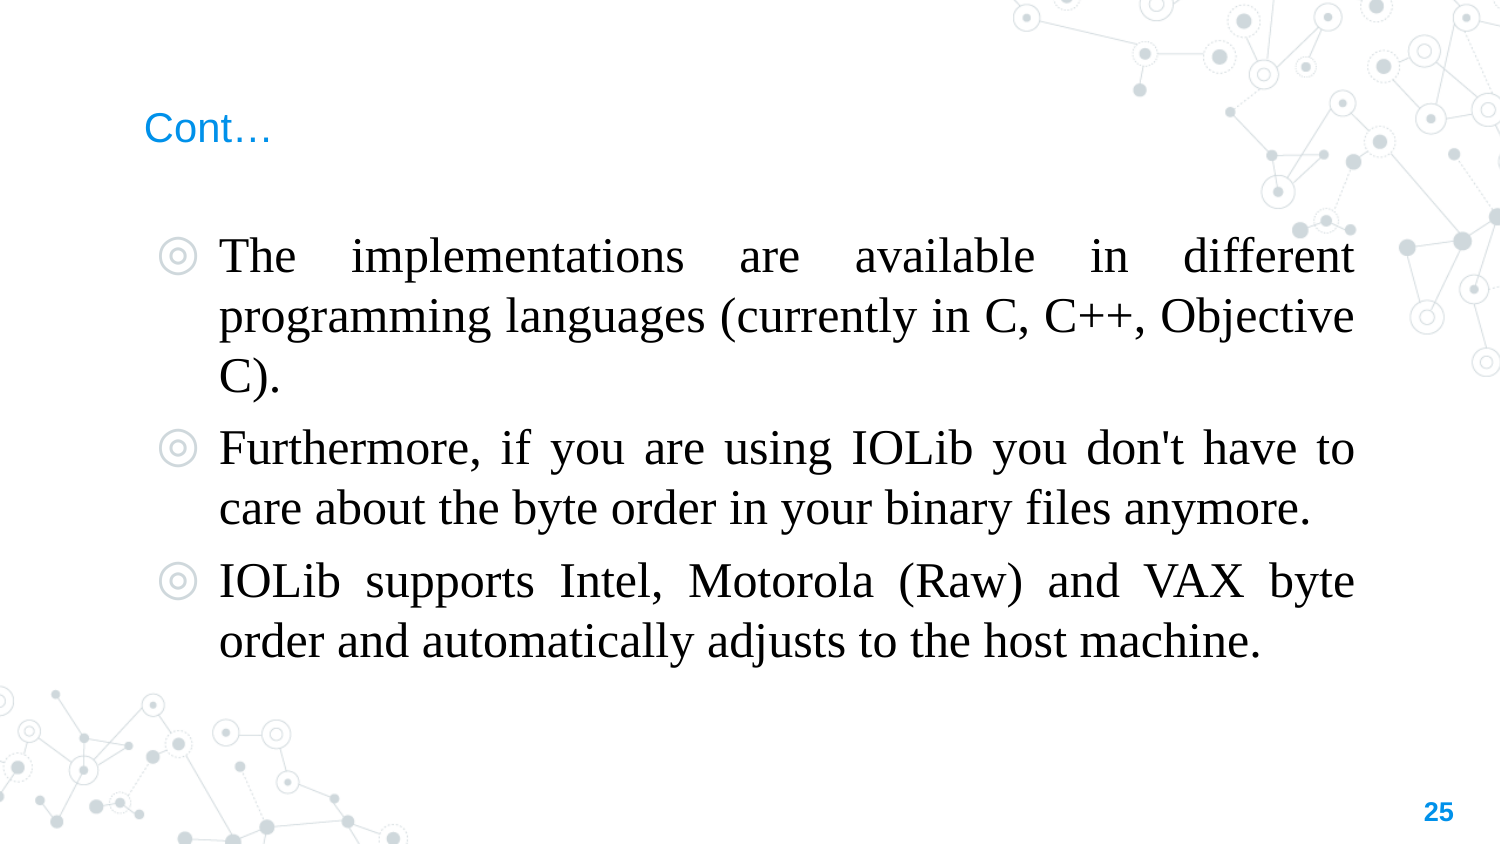

# Cont…
The implementations are available in different programming languages (currently in C, C++, Objective C).
Furthermore, if you are using IOLib you don't have to care about the byte order in your binary files anymore.
IOLib supports Intel, Motorola (Raw) and VAX byte order and automatically adjusts to the host machine.
25